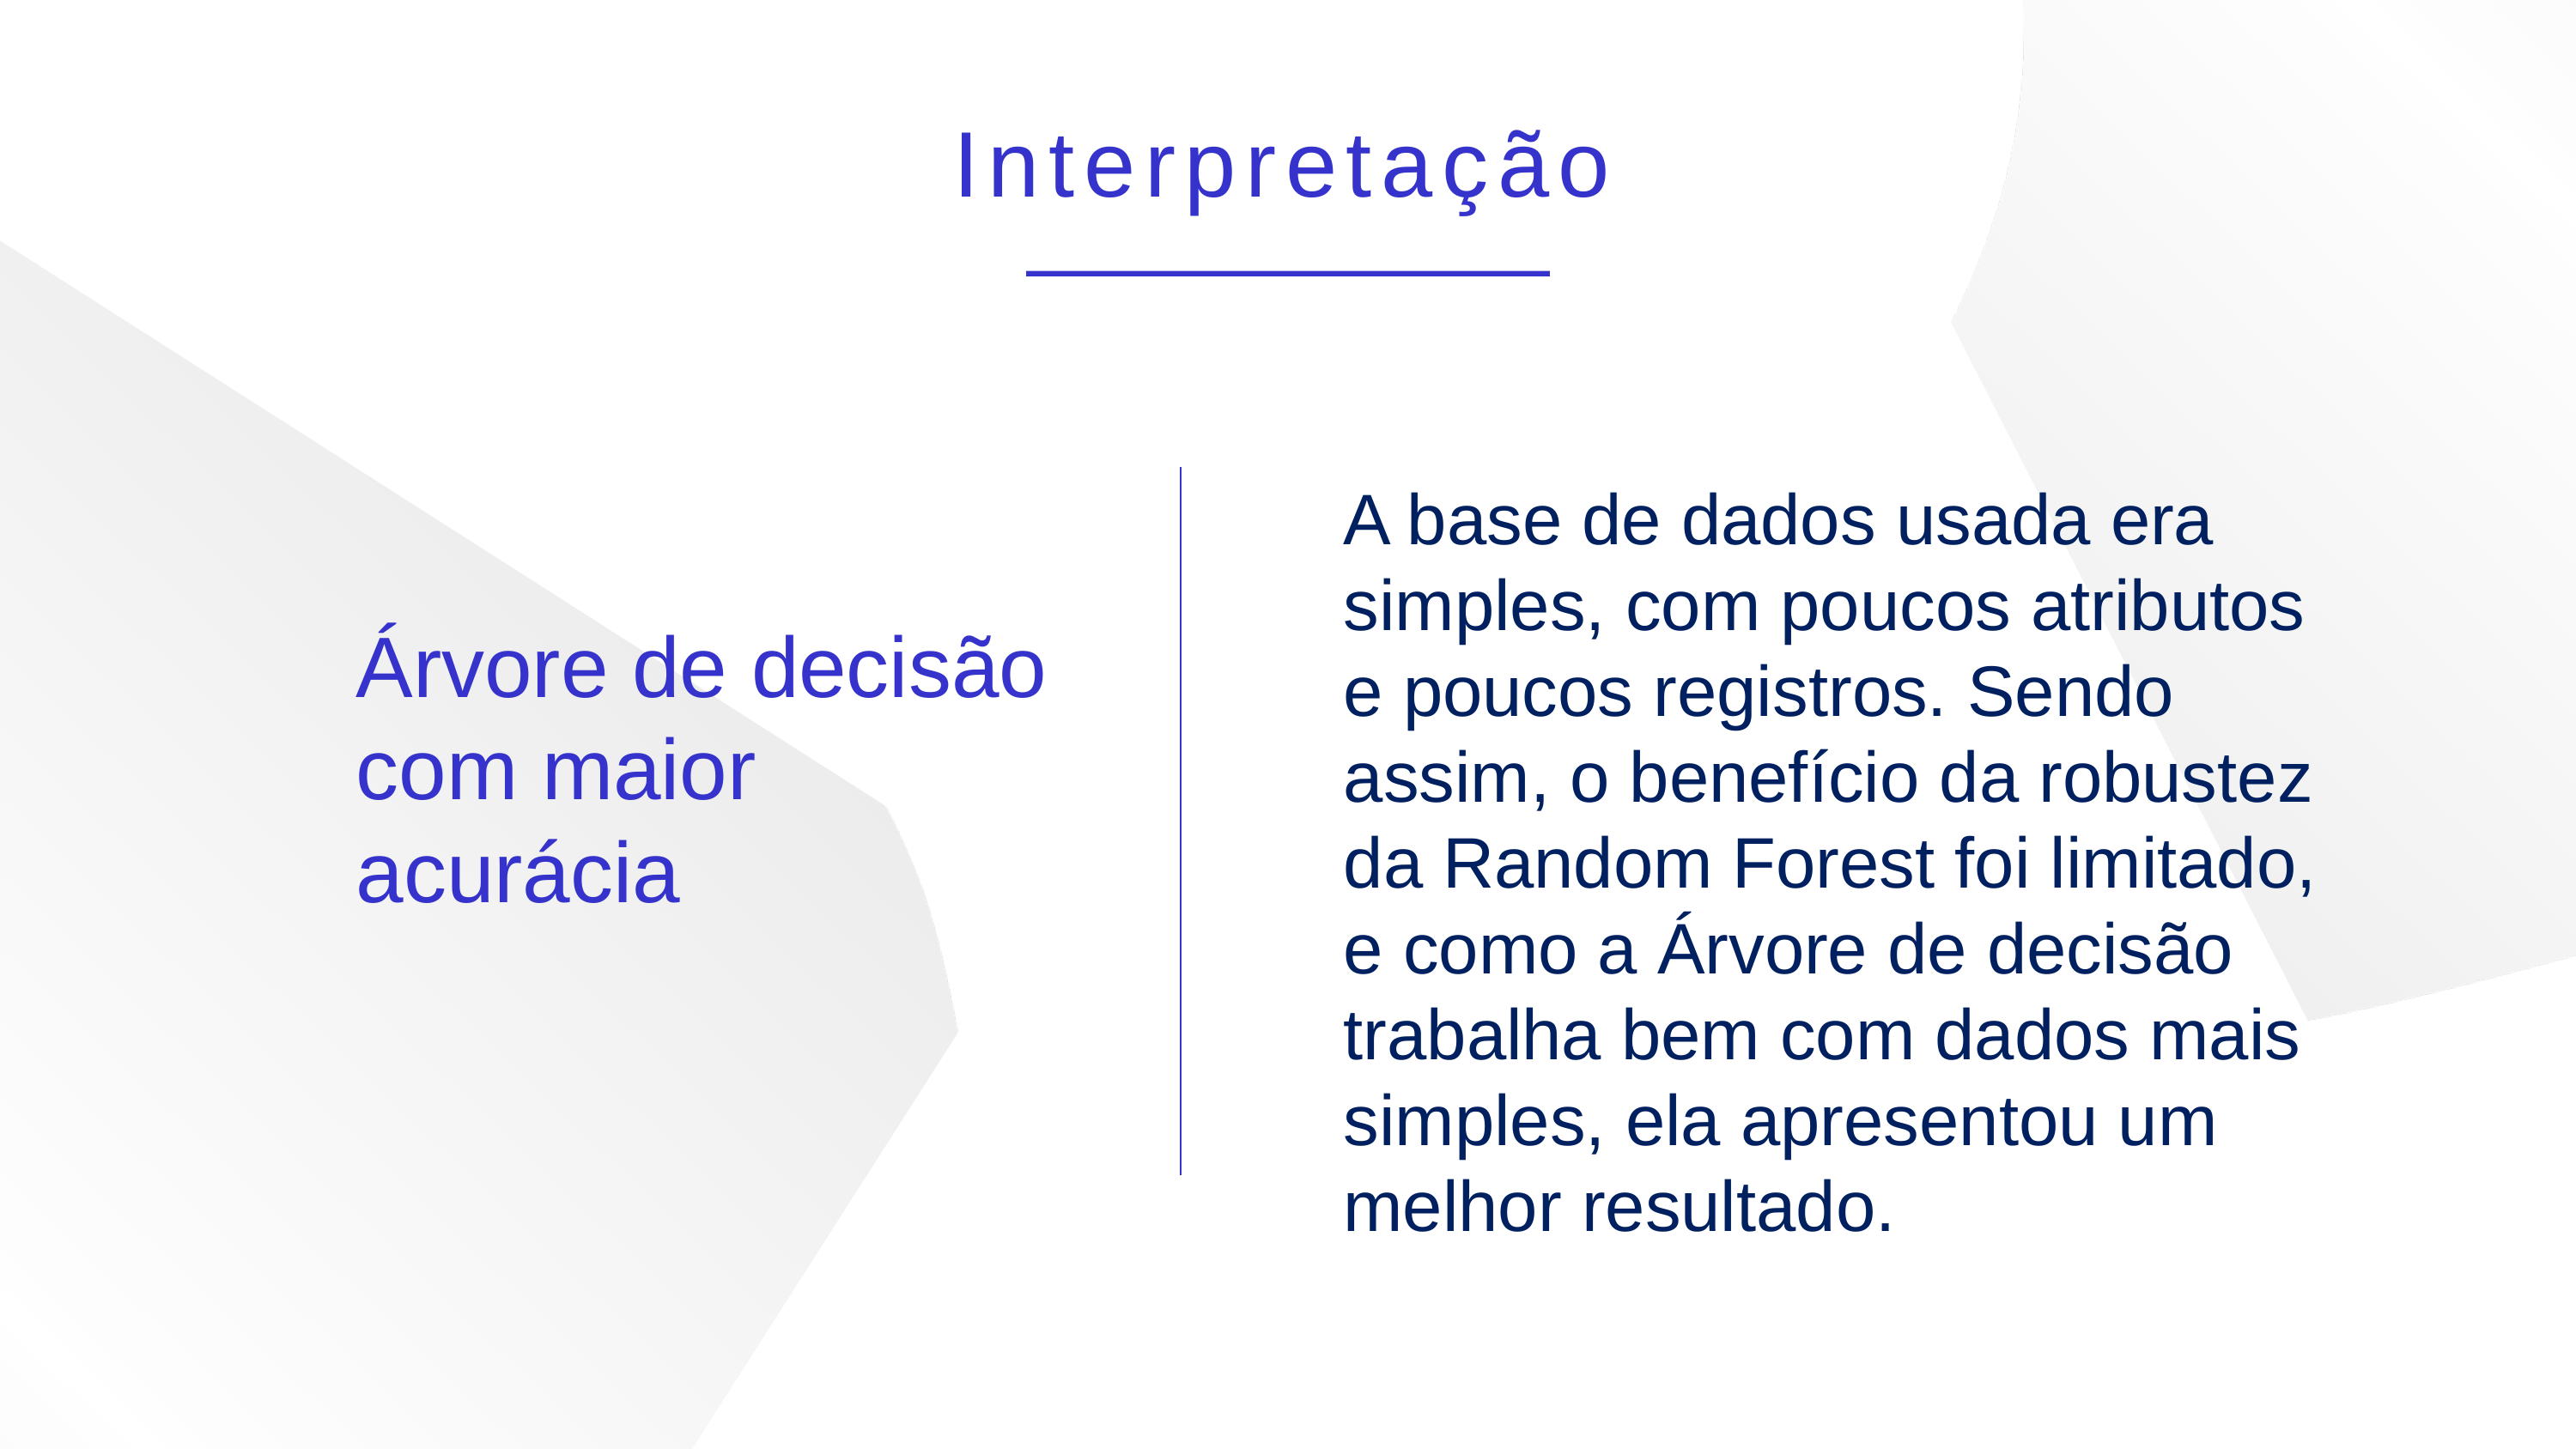

Interpretação

A base de dados usada era simples, com poucos atributos e poucos registros. Sendo assim, o benefício da robustez da Random Forest foi limitado, e como a Árvore de decisão trabalha bem com dados mais simples, ela apresentou um melhor resultado.
Árvore de decisão com maior acurácia